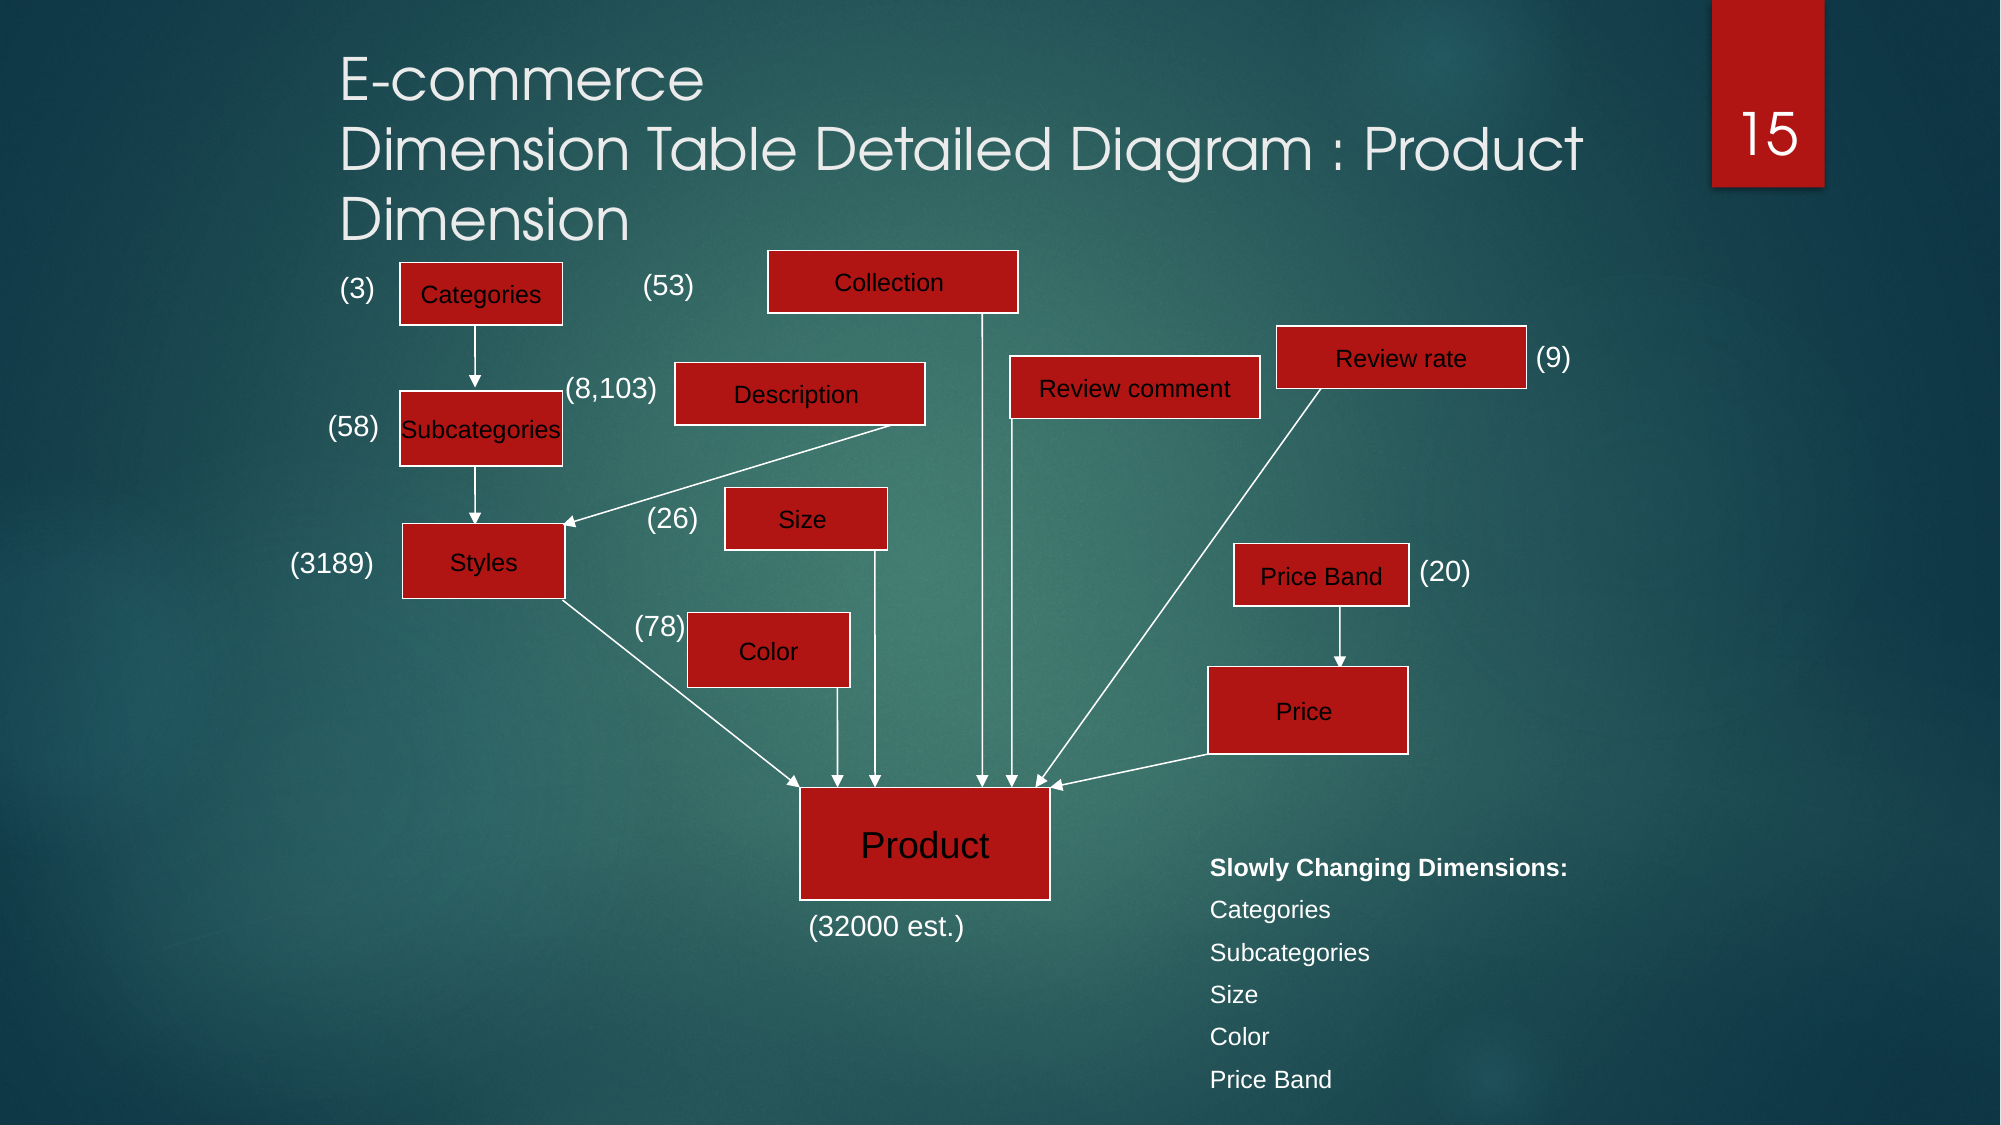

15
# E-commerce Dimension Table Detailed Diagram : Product Dimension
Collection
(53)
(3)
Categories

Review rate
(9)
Review comment
Description
(8,103)

Subcategories

(58)

Size
(26)
Styles
(3189)
Price Band
(20)

(78)

Color
Price

Product
Slowly Changing Dimensions:
Categories
Subcategories
Size
Color
Price Band
(32000 est.)